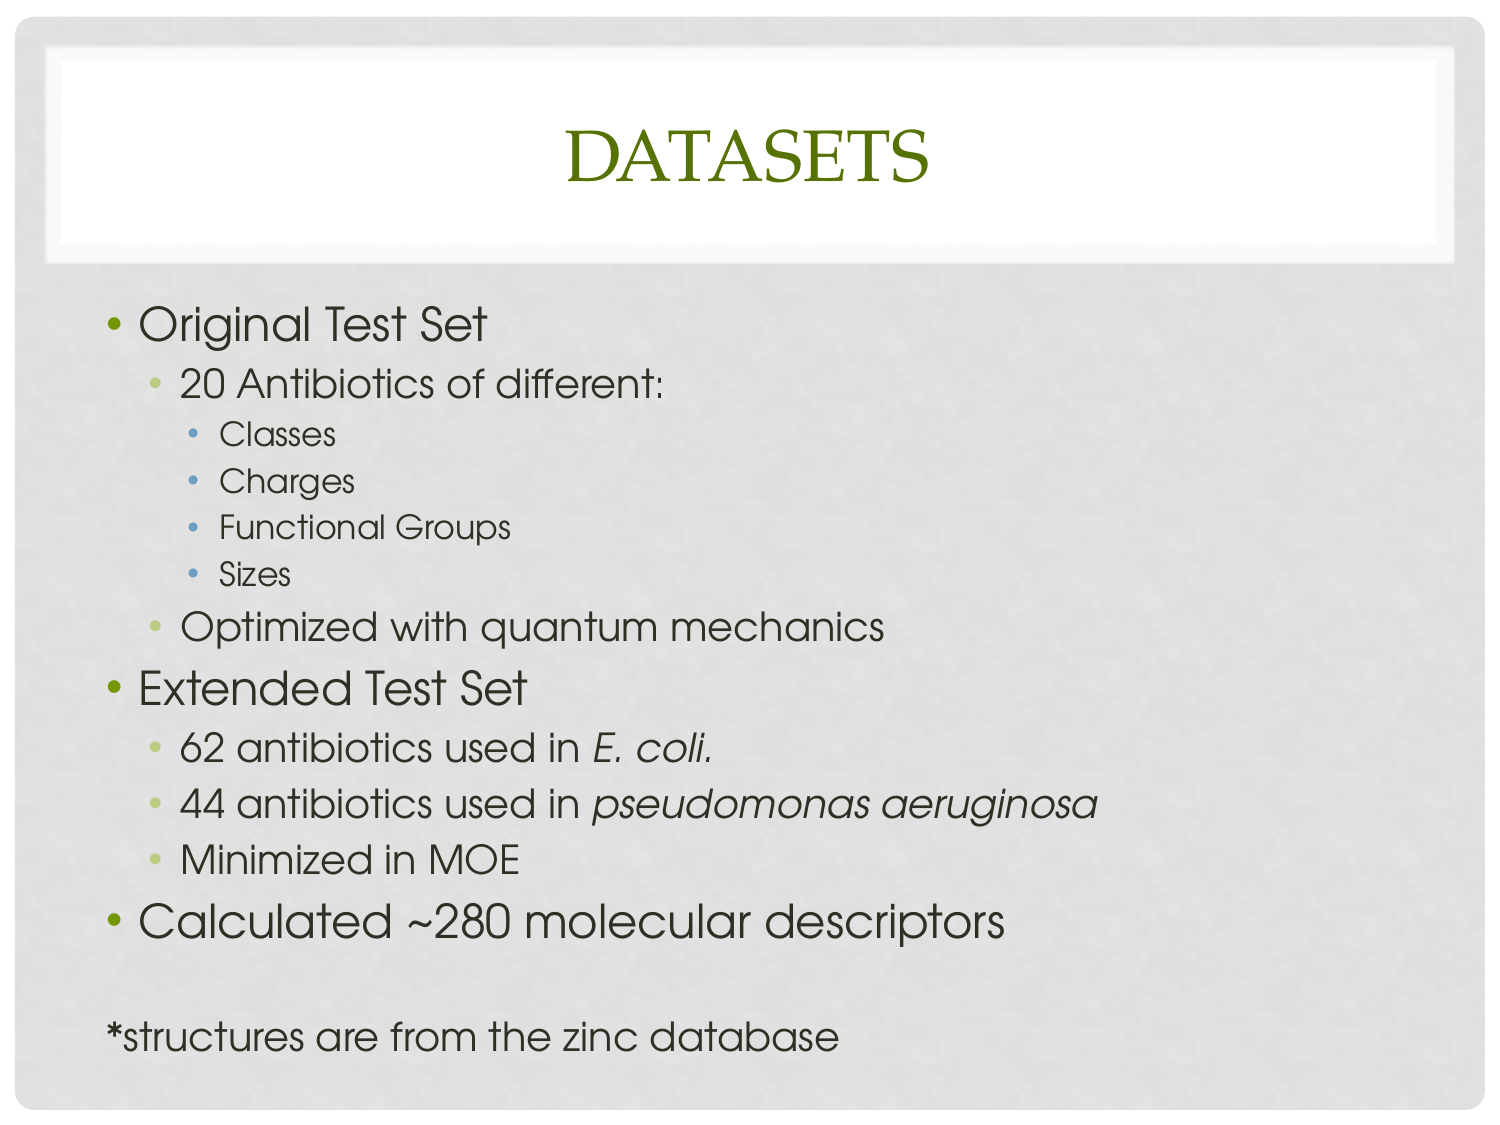

# Datasets
Original Test Set
20 Antibiotics of different:
Classes
Charges
Functional Groups
Sizes
Optimized with quantum mechanics
Extended Test Set
62 antibiotics used in E. coli.
44 antibiotics used in pseudomonas aeruginosa
Minimized in MOE
Calculated ~280 molecular descriptors

*structures are from the zinc database